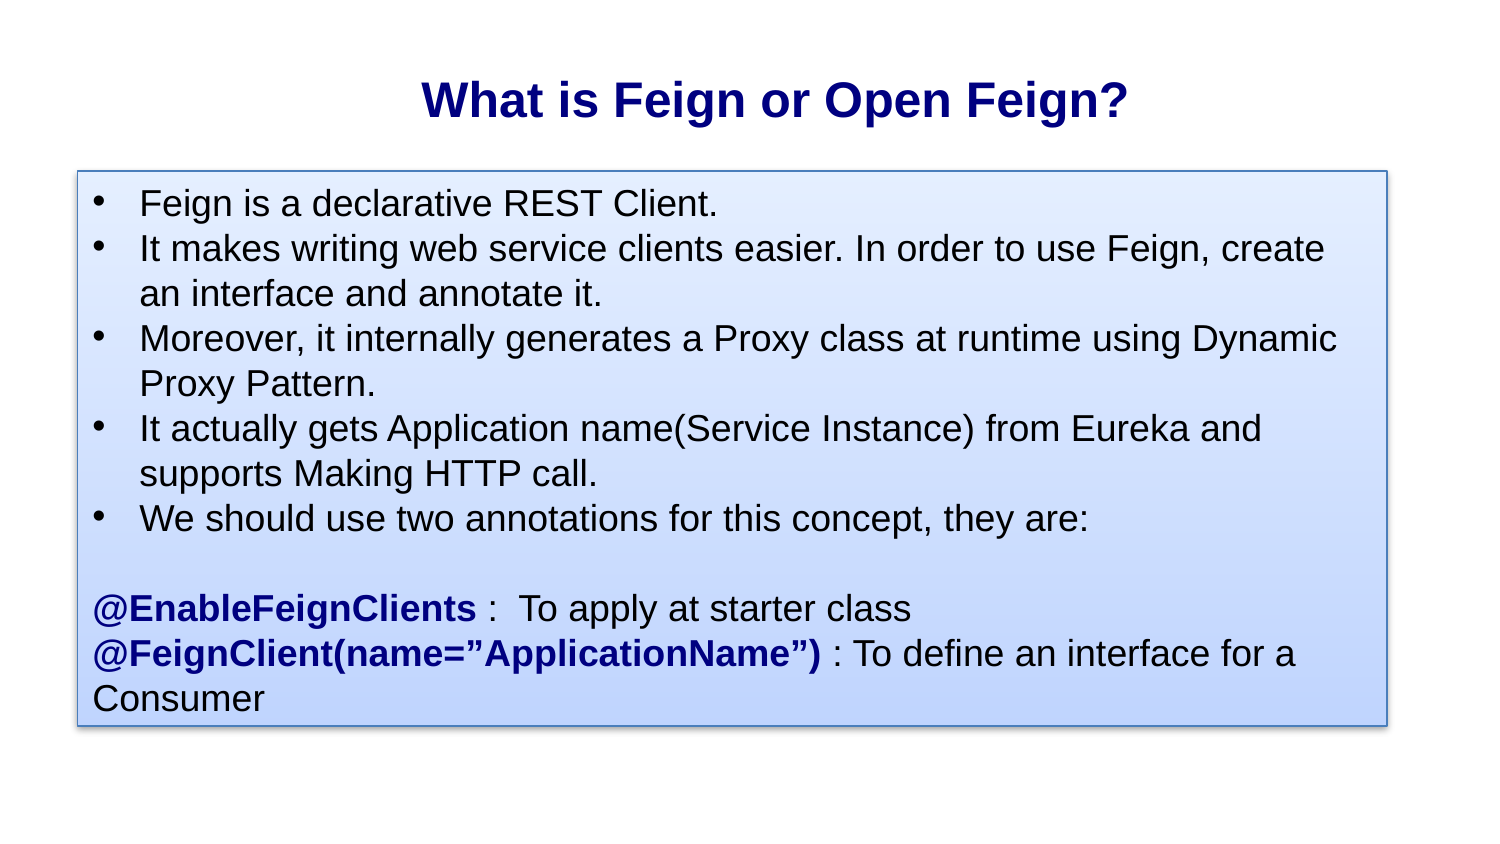

What is Feign or Open Feign?
Feign is a declarative REST Client.
It makes writing web service clients easier. In order to use Feign, create an interface and annotate it.
Moreover, it internally generates a Proxy class at runtime using Dynamic Proxy Pattern.
It actually gets Application name(Service Instance) from Eureka and supports Making HTTP call.
We should use two annotations for this concept, they are:

@EnableFeignClients :  To apply at starter class @FeignClient(name=”ApplicationName”) : To define an interface for a Consumer